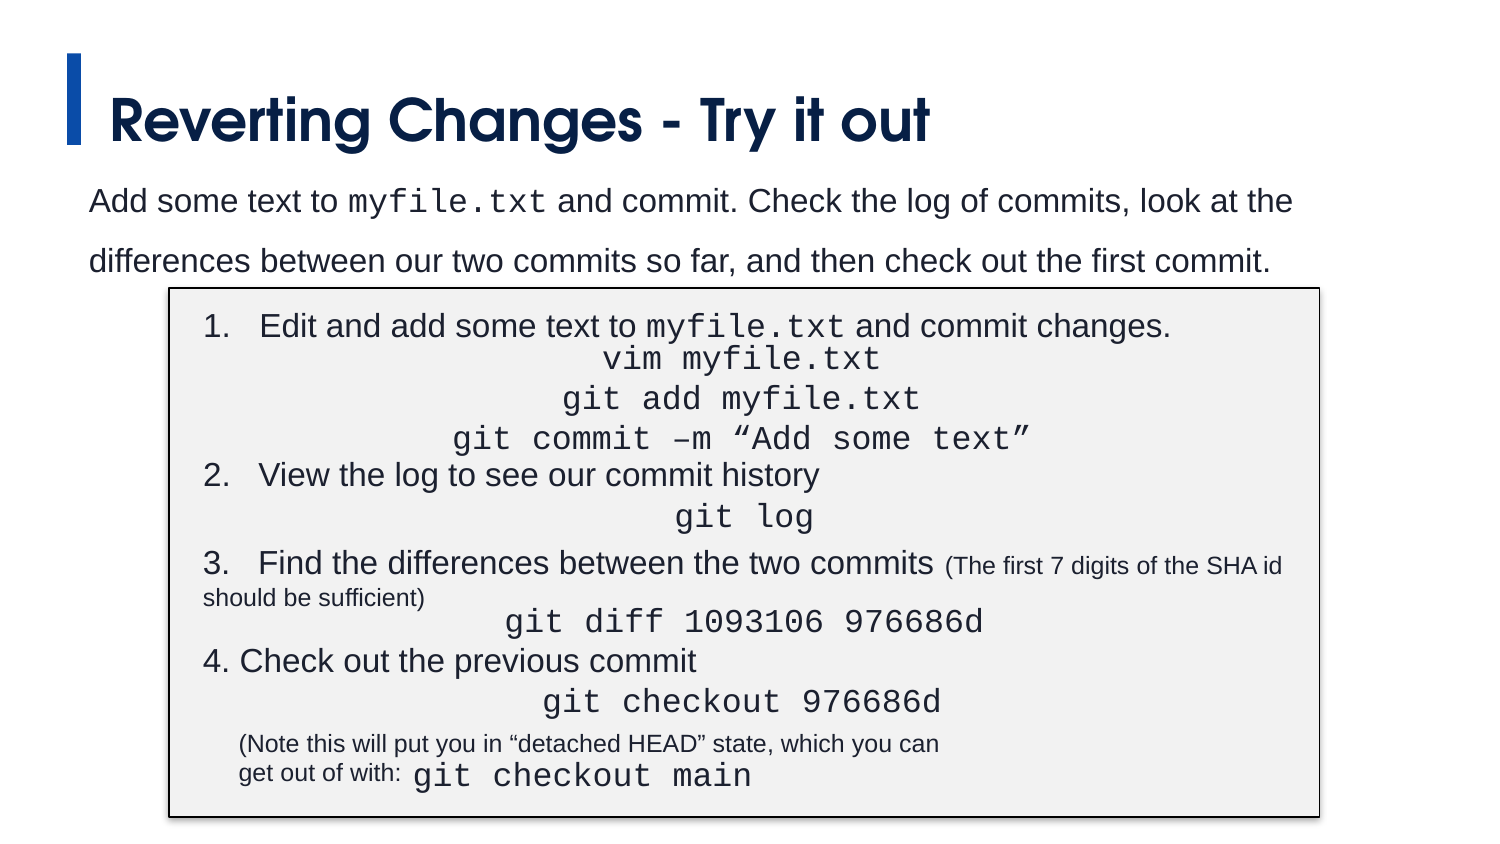

Reverting Changes - Try it out

Add some text to myfile.txt and commit. Check the log of commits, look at the differences between our two commits so far, and then check out the first commit.

Edit and add some text to myfile.txt and commit changes.
vim myfile.txt
git add myfile.txt
git commit –m “Add some text”
2.   View the log to see our commit history
git log
3.   Find the differences between the two commits (The first 7 digits of the SHA id should be sufficient)
git diff 1093106 976686d
4. Check out the previous commit
git checkout 976686d
(Note this will put you in “detached HEAD” state, which you can get out of with:
git checkout main